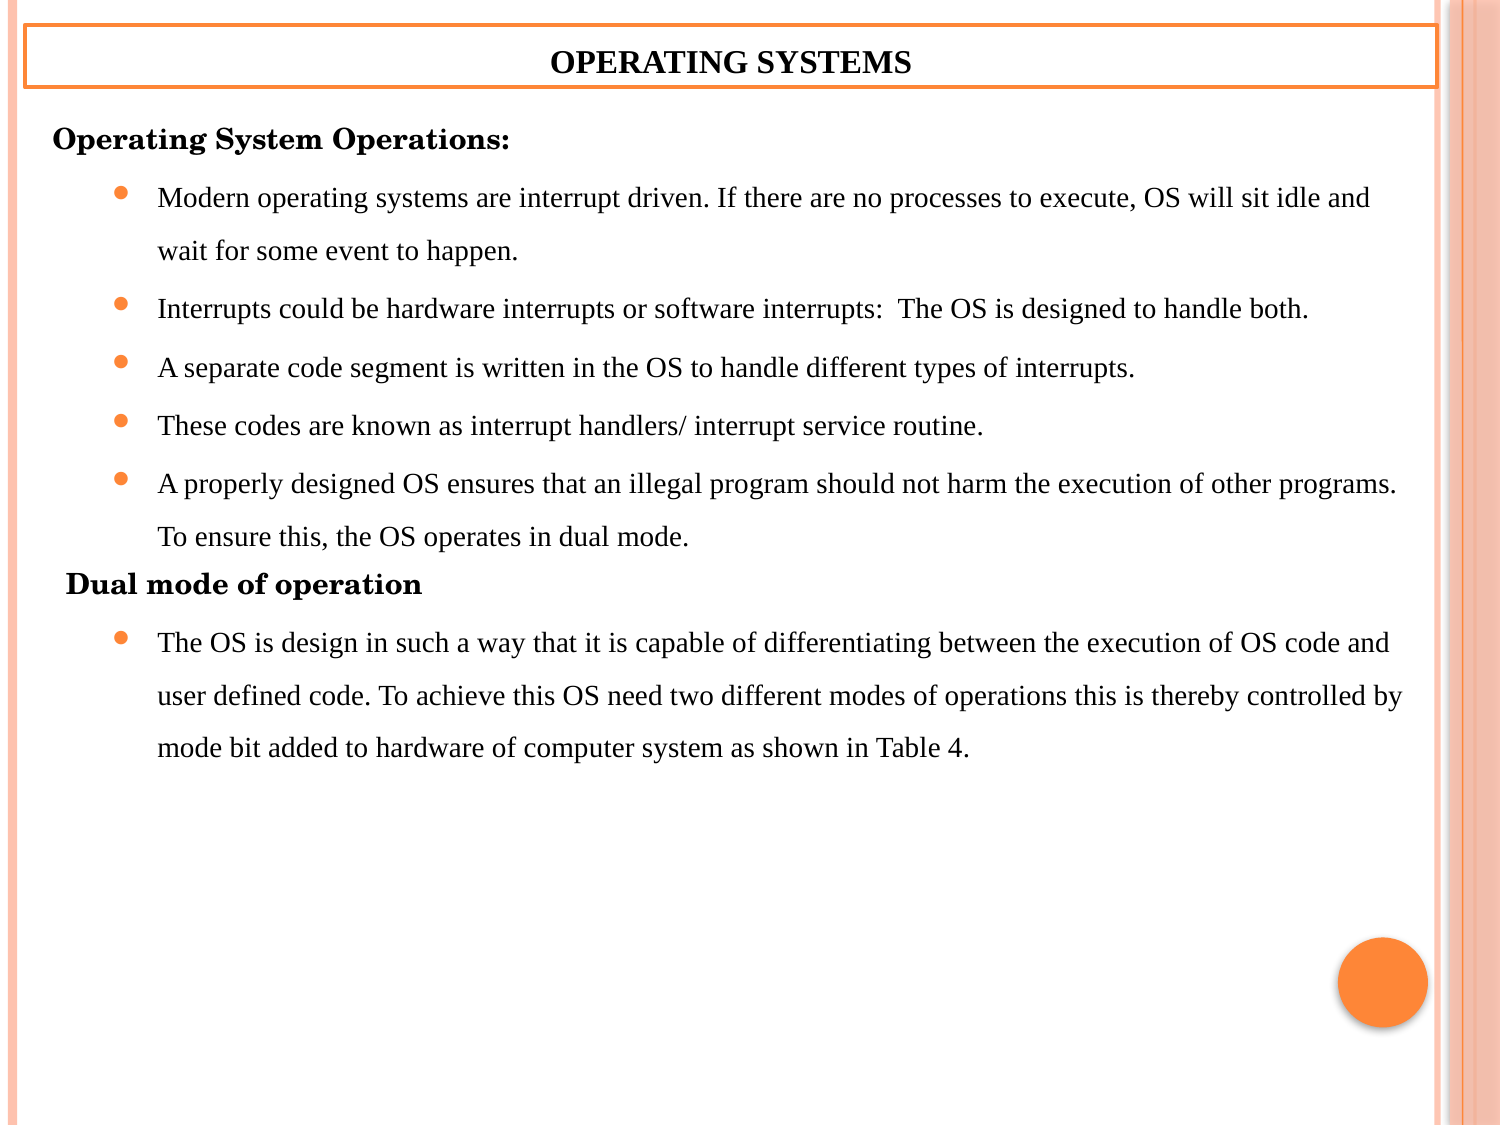

Operating Systems
Operating System Operations:
Modern operating systems are interrupt driven. If there are no processes to execute, OS will sit idle and wait for some event to happen.
Interrupts could be hardware interrupts or software interrupts:  The OS is designed to handle both.
A separate code segment is written in the OS to handle different types of interrupts.
These codes are known as interrupt handlers/ interrupt service routine.
A properly designed OS ensures that an illegal program should not harm the execution of other programs. To ensure this, the OS operates in dual mode.
Dual mode of operation
The OS is design in such a way that it is capable of differentiating between the execution of OS code and user defined code. To achieve this OS need two different modes of operations this is thereby controlled by mode bit added to hardware of computer system as shown in Table 4.